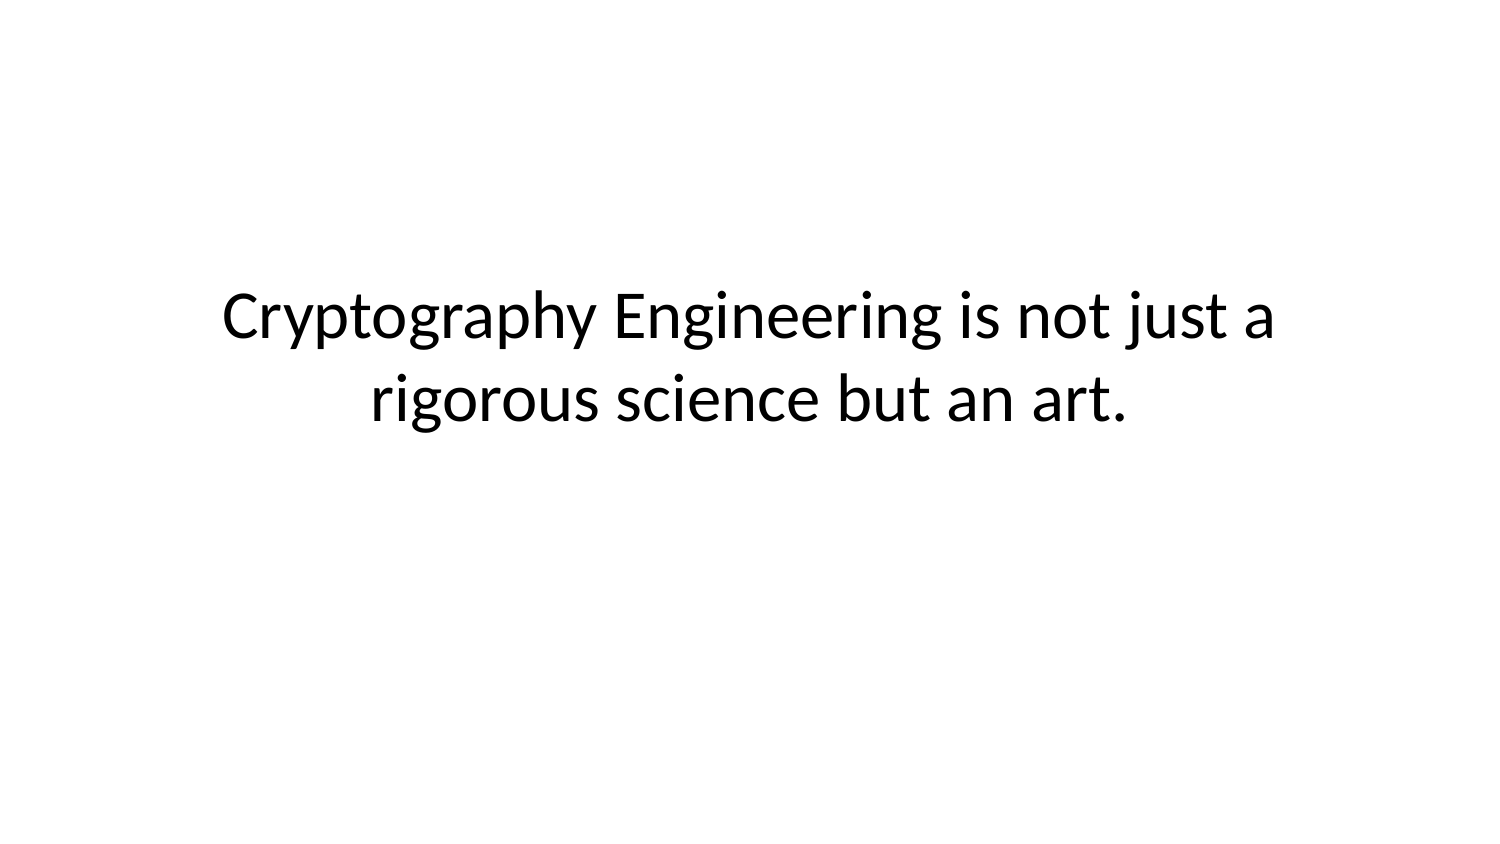

# Cryptography Engineering is not just a rigorous science but an art.